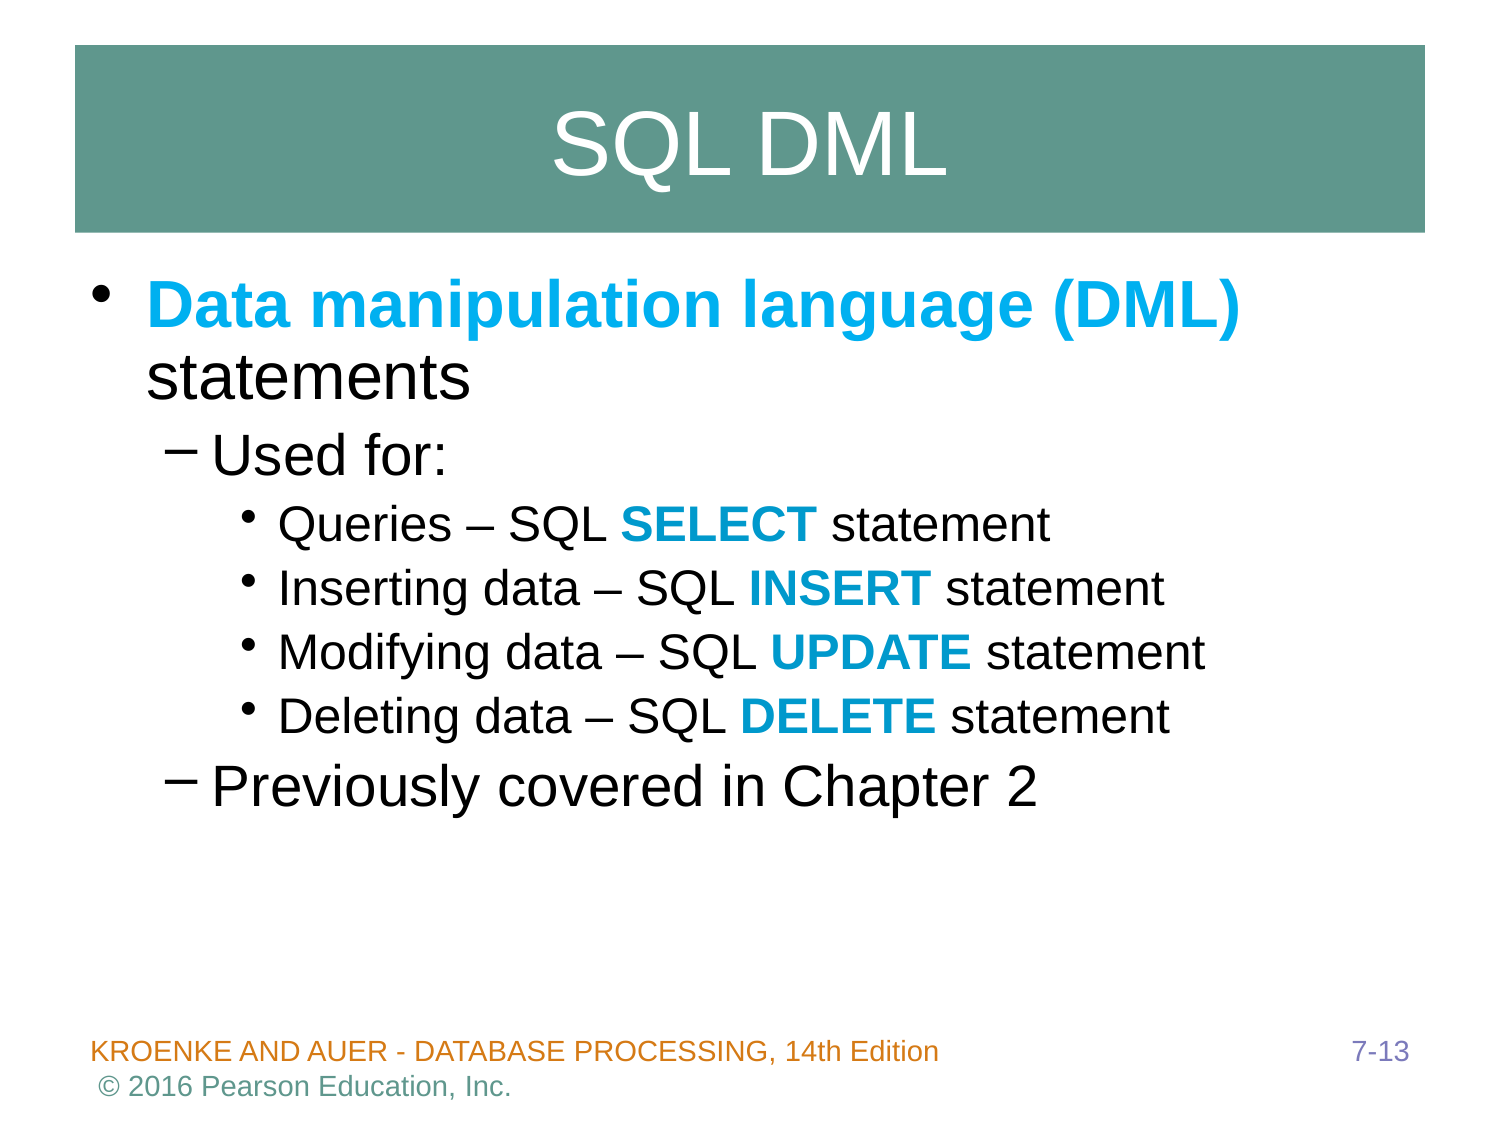

# SQL DML
Data manipulation language (DML) statements
Used for:
Queries – SQL SELECT statement
Inserting data – SQL INSERT statement
Modifying data – SQL UPDATE statement
Deleting data – SQL DELETE statement
Previously covered in Chapter 2

7-13

KROENKE AND AUER - DATABASE PROCESSING, 14th Edition  © 2016 Pearson Education, Inc.